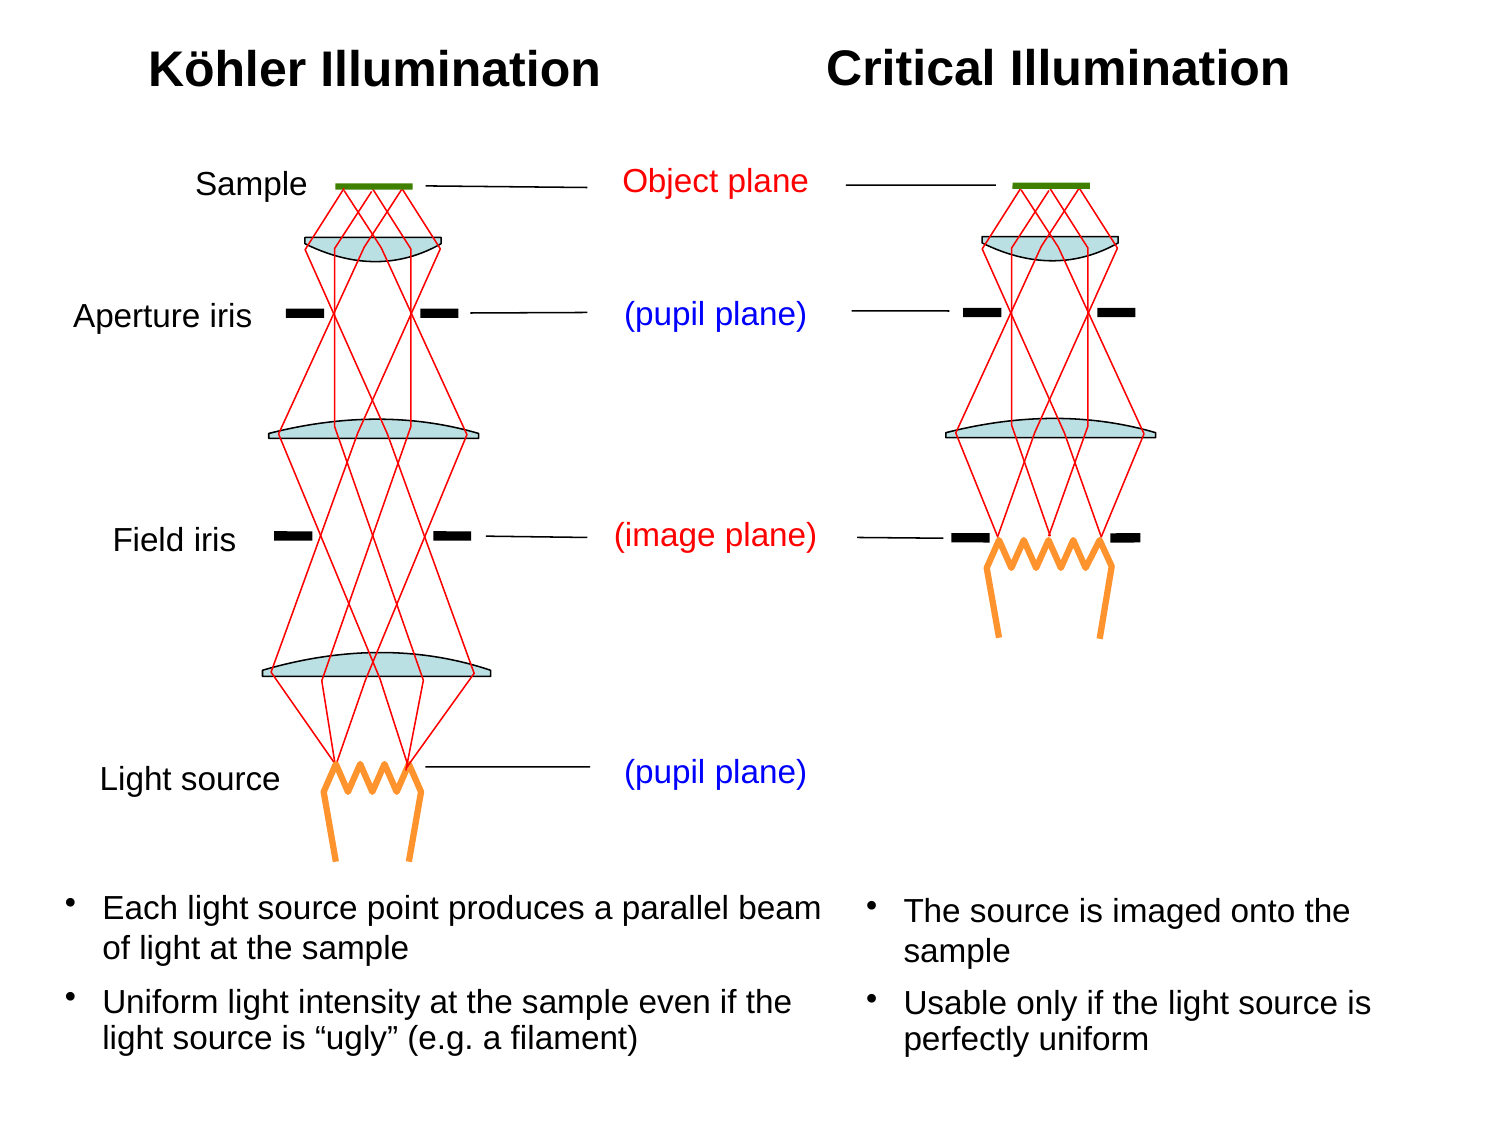

Critical Illumination
# Köhler Illumination
Object plane
Sample

(pupil plane)
Aperture iris

(image plane)
Field iris

(pupil plane)
Light source

Each light source point produces a parallel beam of light at the sample
Uniform light intensity at the sample even if the light source is “ugly” (e.g. a filament)
The source is imaged onto the sample
Usable only if the light source is perfectly uniform